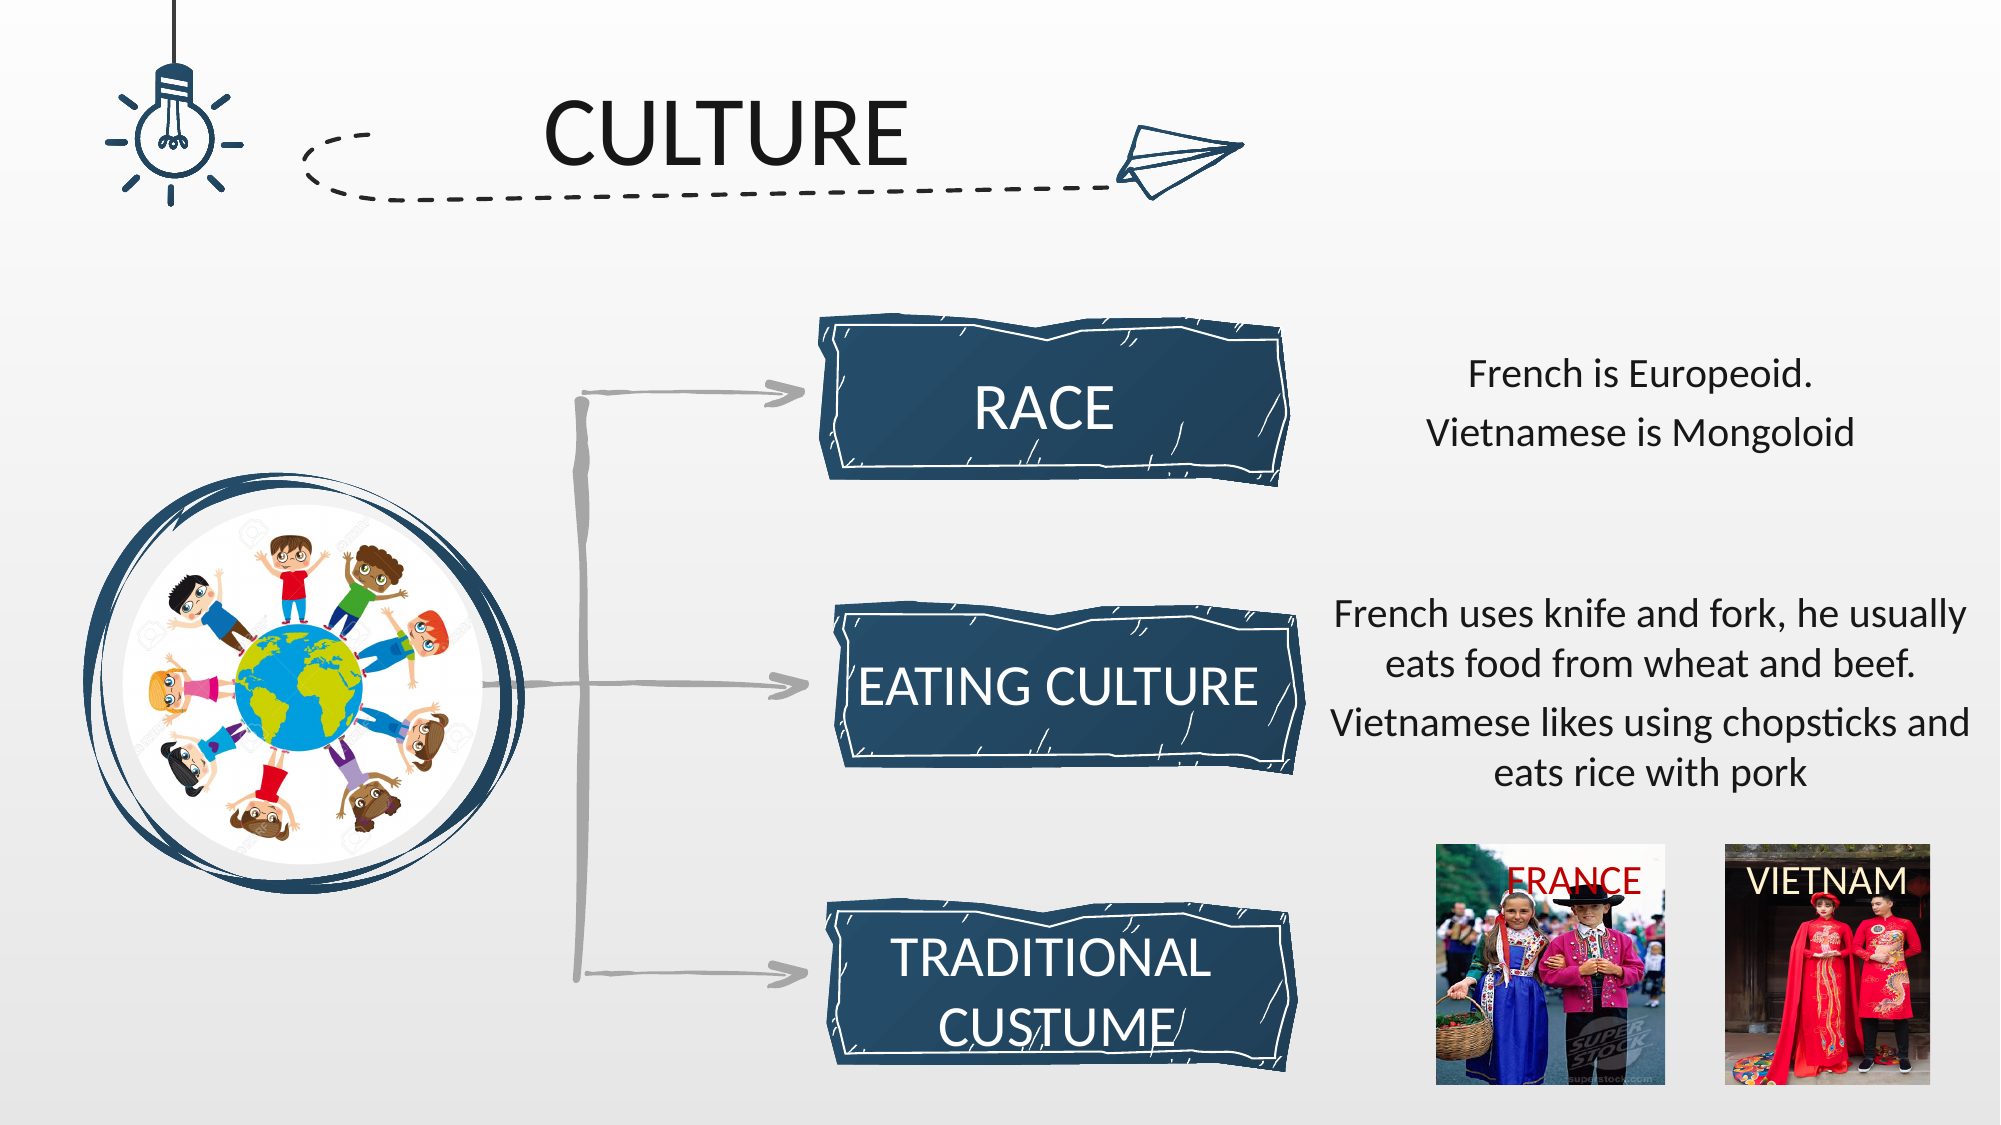

CULTURE

RACE
French is Europeoid.
Vietnamese is Mongoloid

French uses knife and fork, he usually eats food from wheat and beef.
Vietnamese likes using chopsticks and eats rice with pork

EATING CULTURE
     FRANCE

VIETNAM

TRADITIONAL
CUSTUME